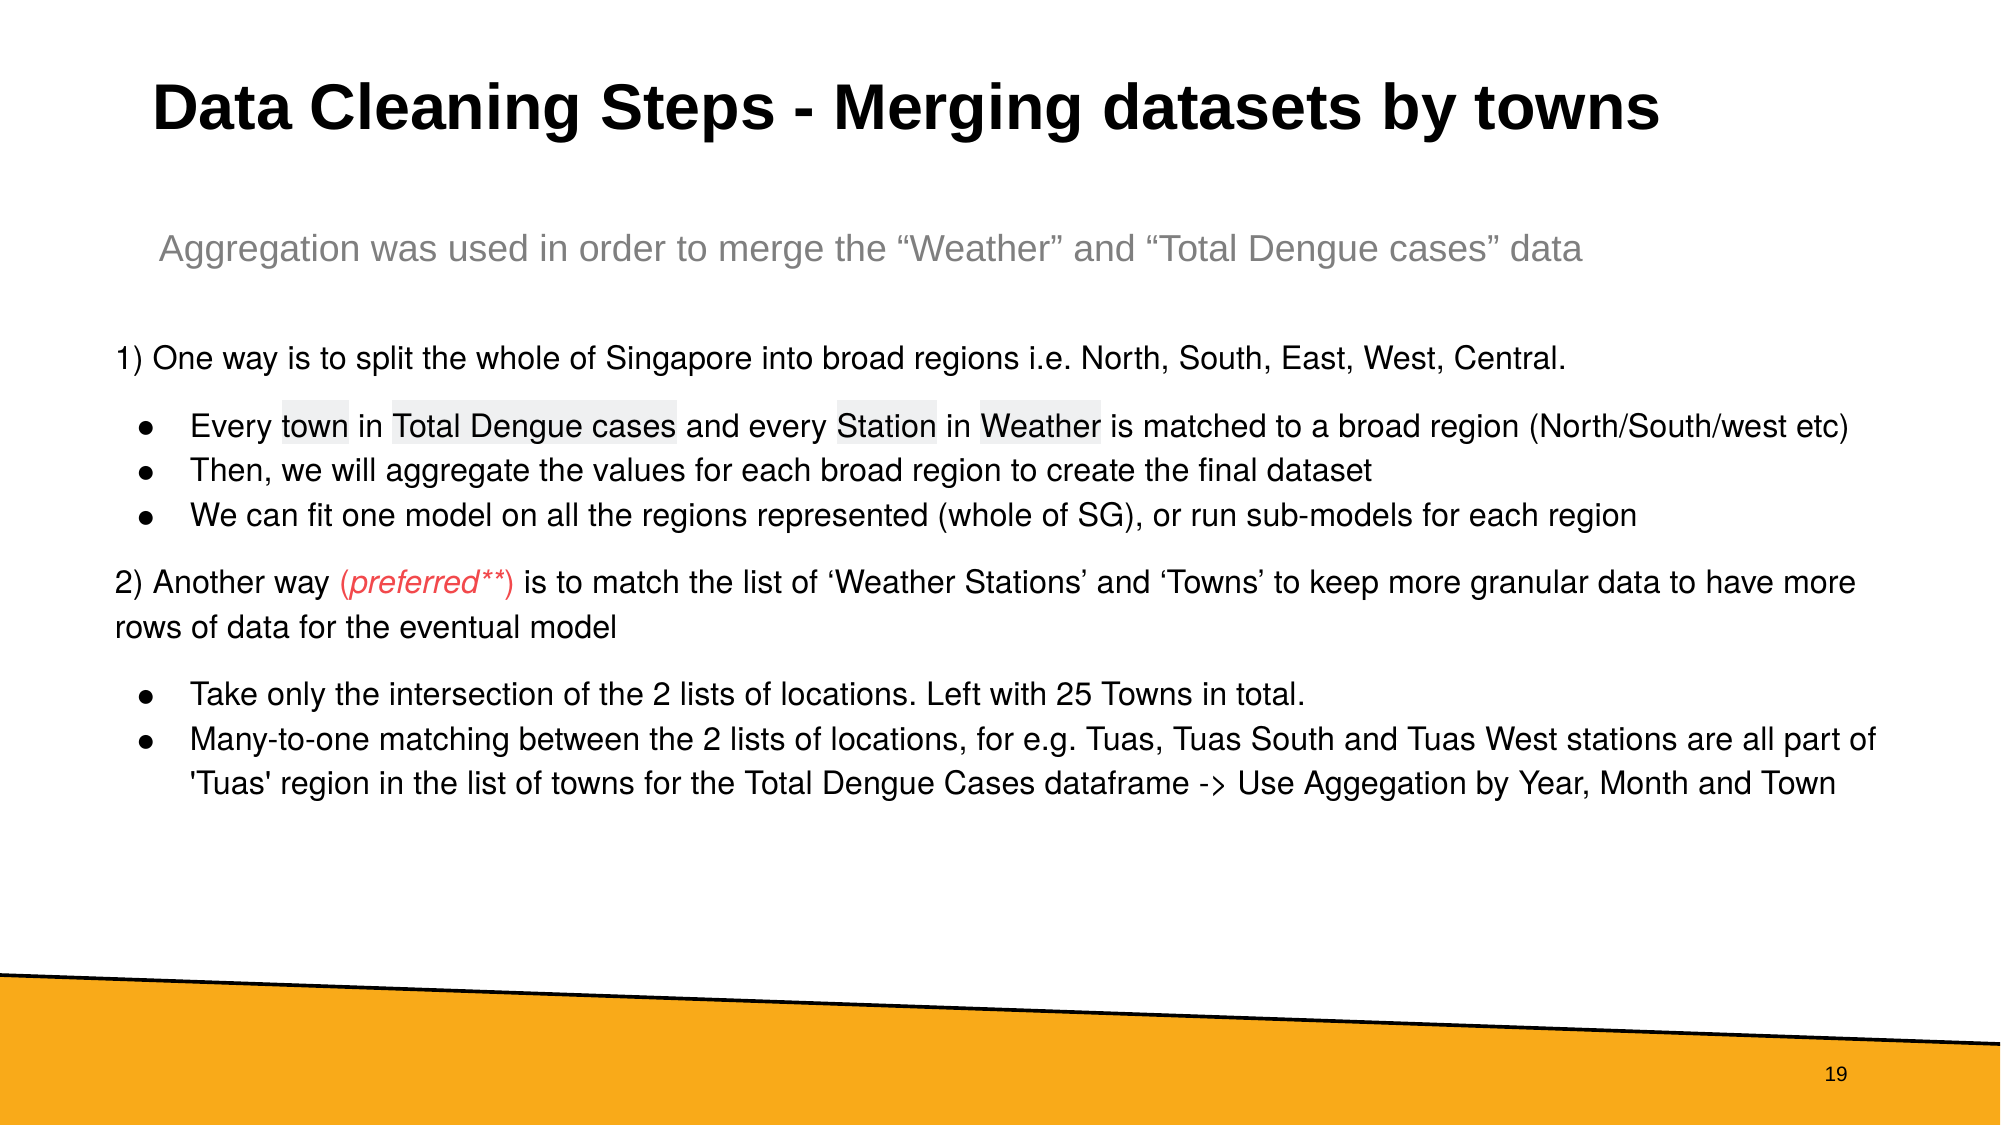

# Data Cleaning Steps - Merging datasets by towns
Aggregation was used in order to merge the “Weather” and “Total Dengue cases” data
1) One way is to split the whole of Singapore into broad regions i.e. North, South, East, West, Central.
Every town in Total Dengue cases and every Station in Weather is matched to a broad region (North/South/west etc)
Then, we will aggregate the values for each broad region to create the final dataset
We can fit one model on all the regions represented (whole of SG), or run sub-models for each region
2) Another way (preferred**) is to match the list of ‘Weather Stations’ and ‘Towns’ to keep more granular data to have more rows of data for the eventual model
Take only the intersection of the 2 lists of locations. Left with 25 Towns in total.
Many-to-one matching between the 2 lists of locations, for e.g. Tuas, Tuas South and Tuas West stations are all part of 'Tuas' region in the list of towns for the Total Dengue Cases dataframe -> Use Aggegation by Year, Month and Town
19